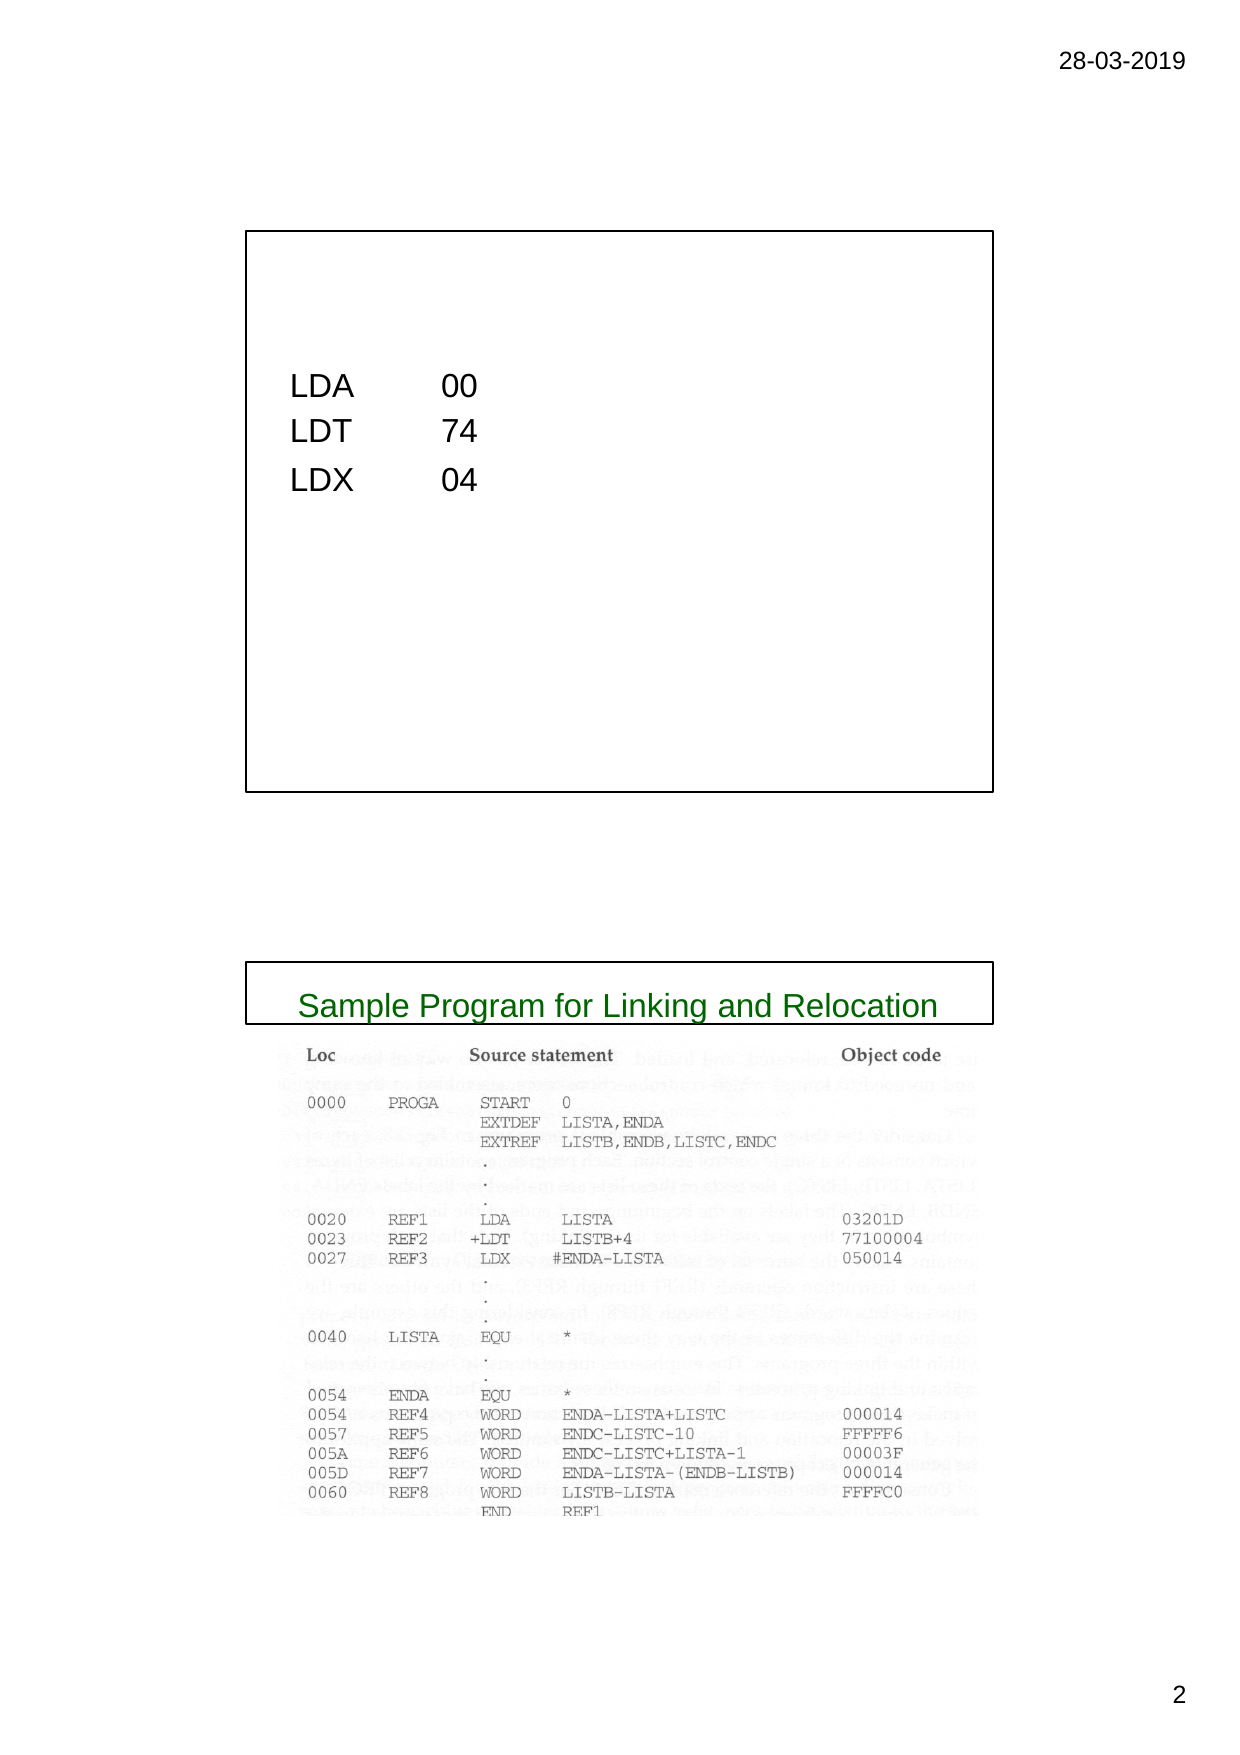

28-03-2019

| LDA | 00 |
| --- | --- |
| LDT | 74 |
| LDX | 04 |
Sample Program for Linking and Relocation

2